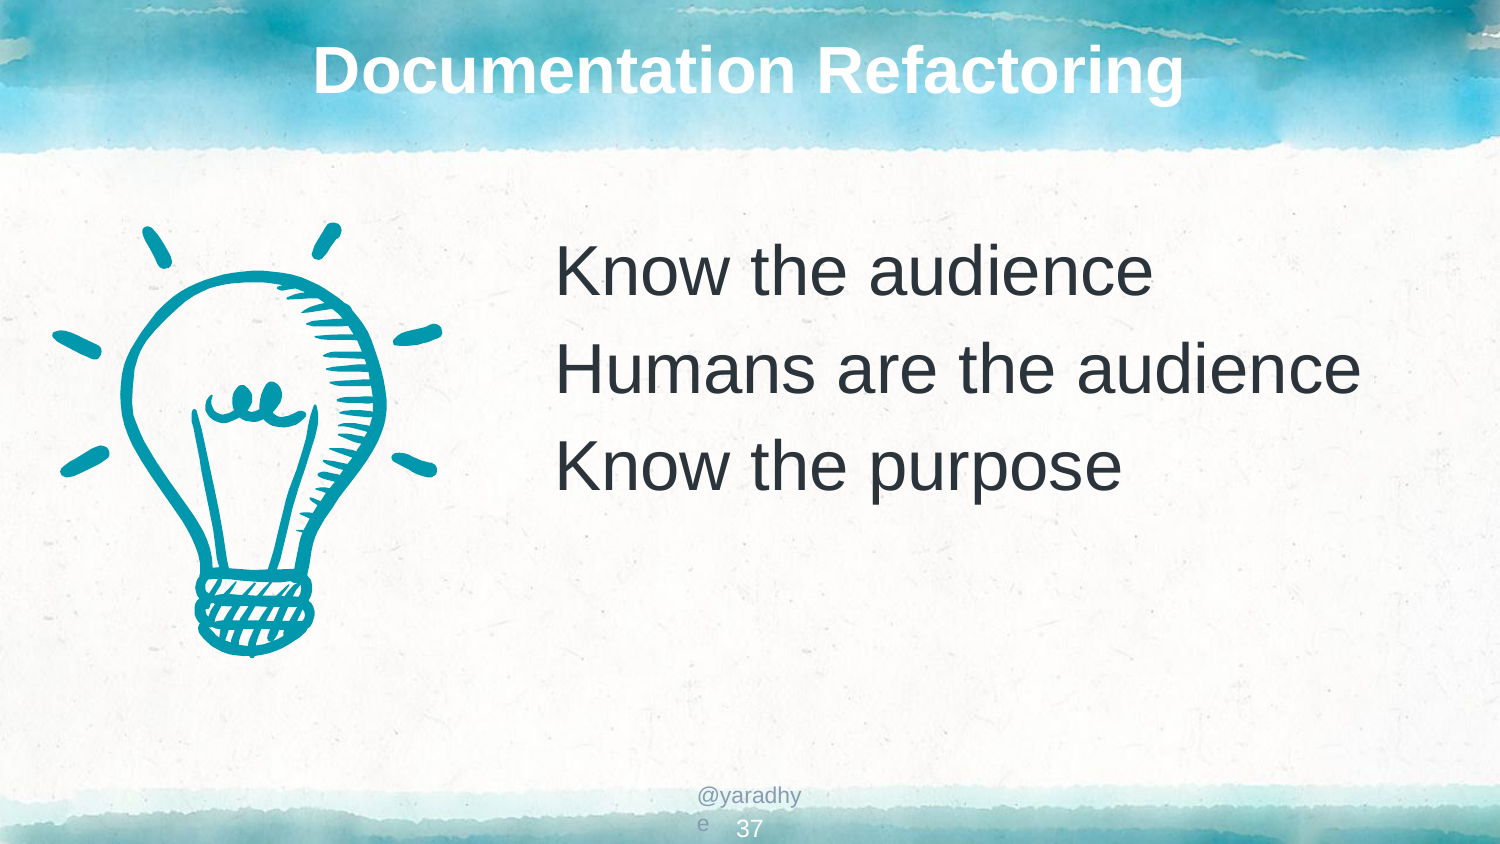

# Documentation Refactoring
Know the audience
Humans are the audience
Know the purpose

37